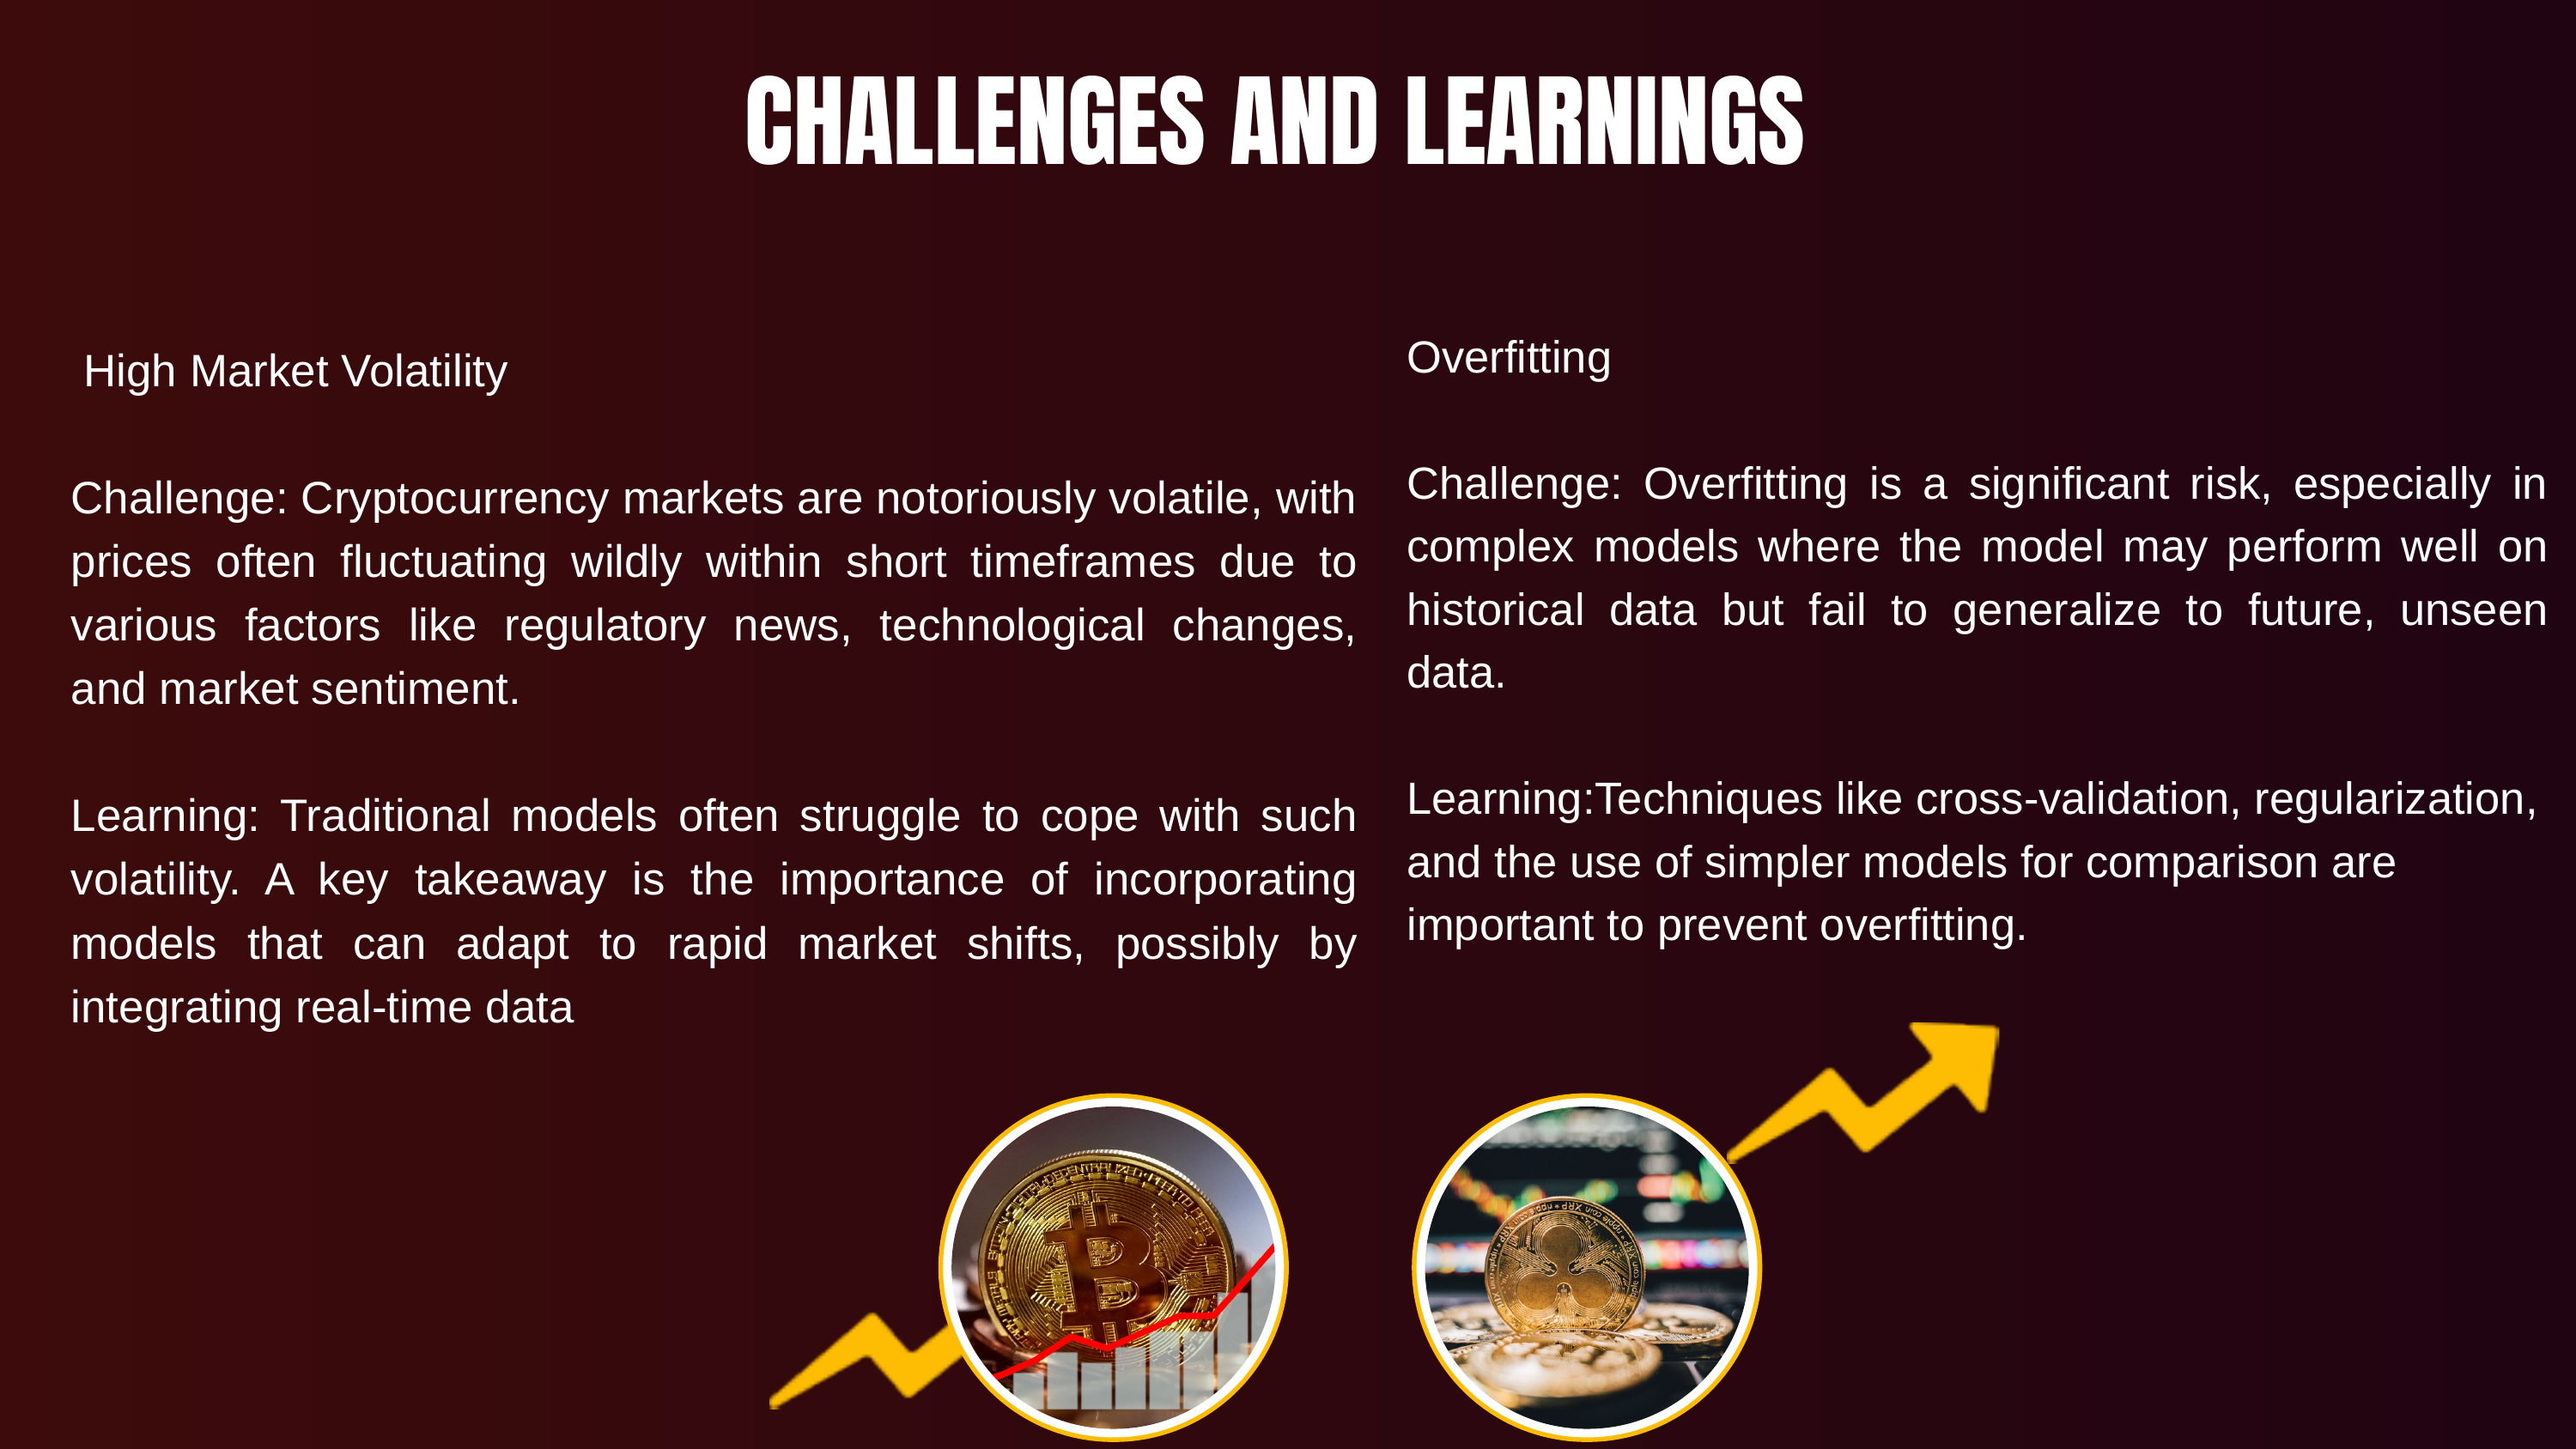

CHALLENGES AND LEARNINGS
Overfitting

Challenge: Overfitting is a significant risk, especially in complex models where the model may perform well on historical data but fail to generalize to future, unseen data.

Learning:Techniques like cross-validation, regularization, and the use of simpler models for comparison are important to prevent overfitting.

 High Market Volatility

Challenge: Cryptocurrency markets are notoriously volatile, with prices often fluctuating wildly within short timeframes due to various factors like regulatory news, technological changes, and market sentiment.

Learning: Traditional models often struggle to cope with such volatility. A key takeaway is the importance of incorporating models that can adapt to rapid market shifts, possibly by integrating real-time data